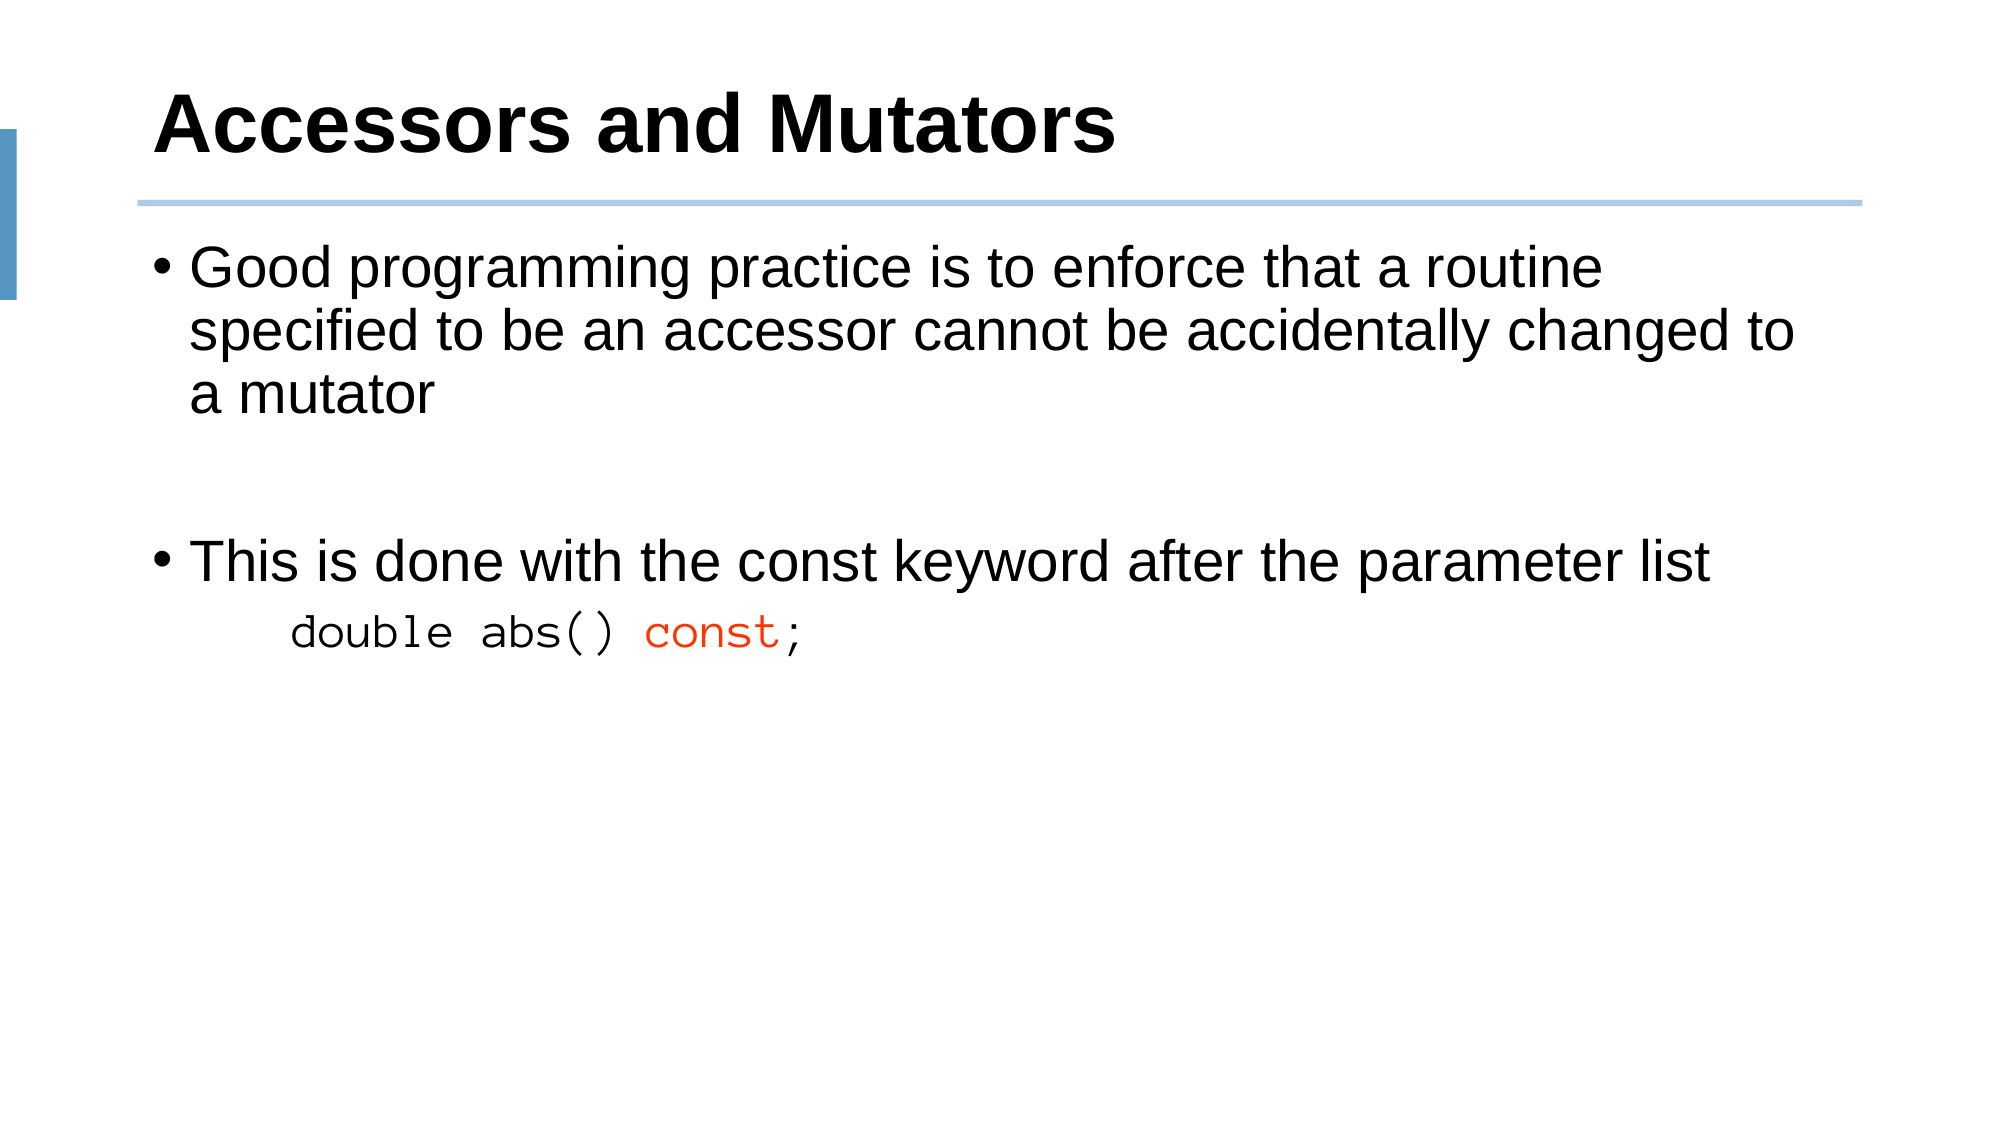

# Accessors and Mutators
Good programming practice is to enforce that a routine specified to be an accessor cannot be accidentally changed to a mutator

This is done with the const keyword after the parameter list
	 double abs() const;